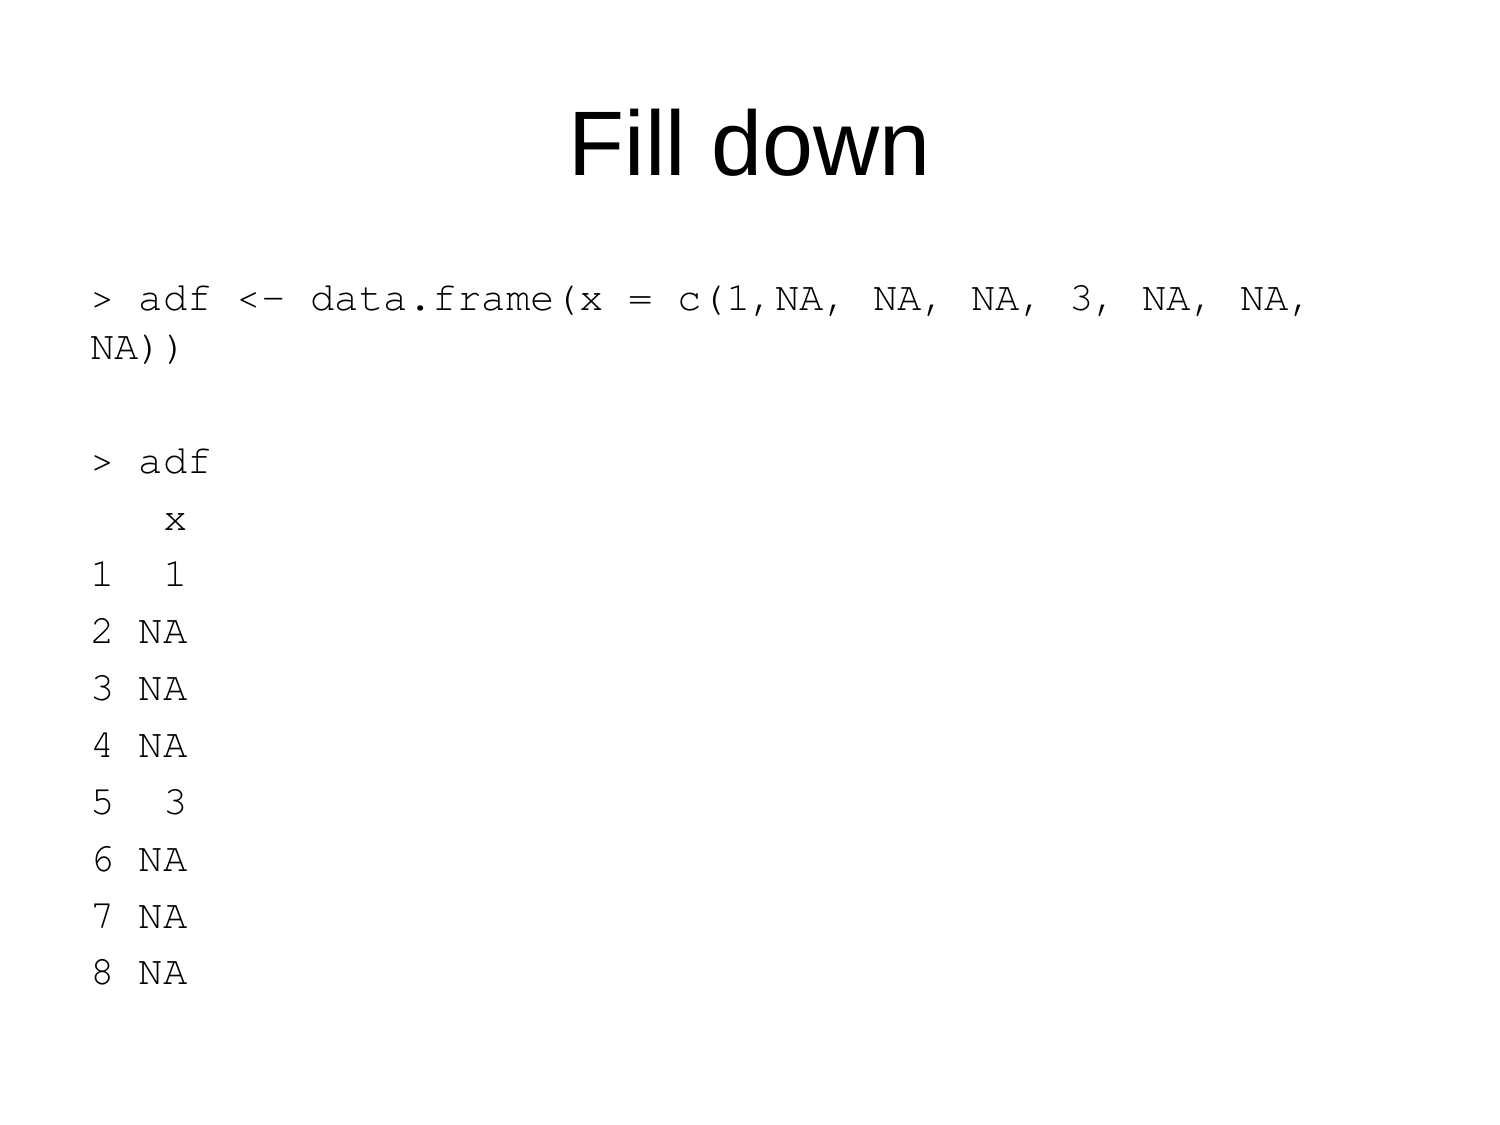

# Fill down
> adf <- data.frame(x = c(1,NA, NA, NA, 3, NA, NA, NA))

> adf
   x
1  1
2 NA
3 NA
4 NA
5  3
6 NA
7 NA
8 NA